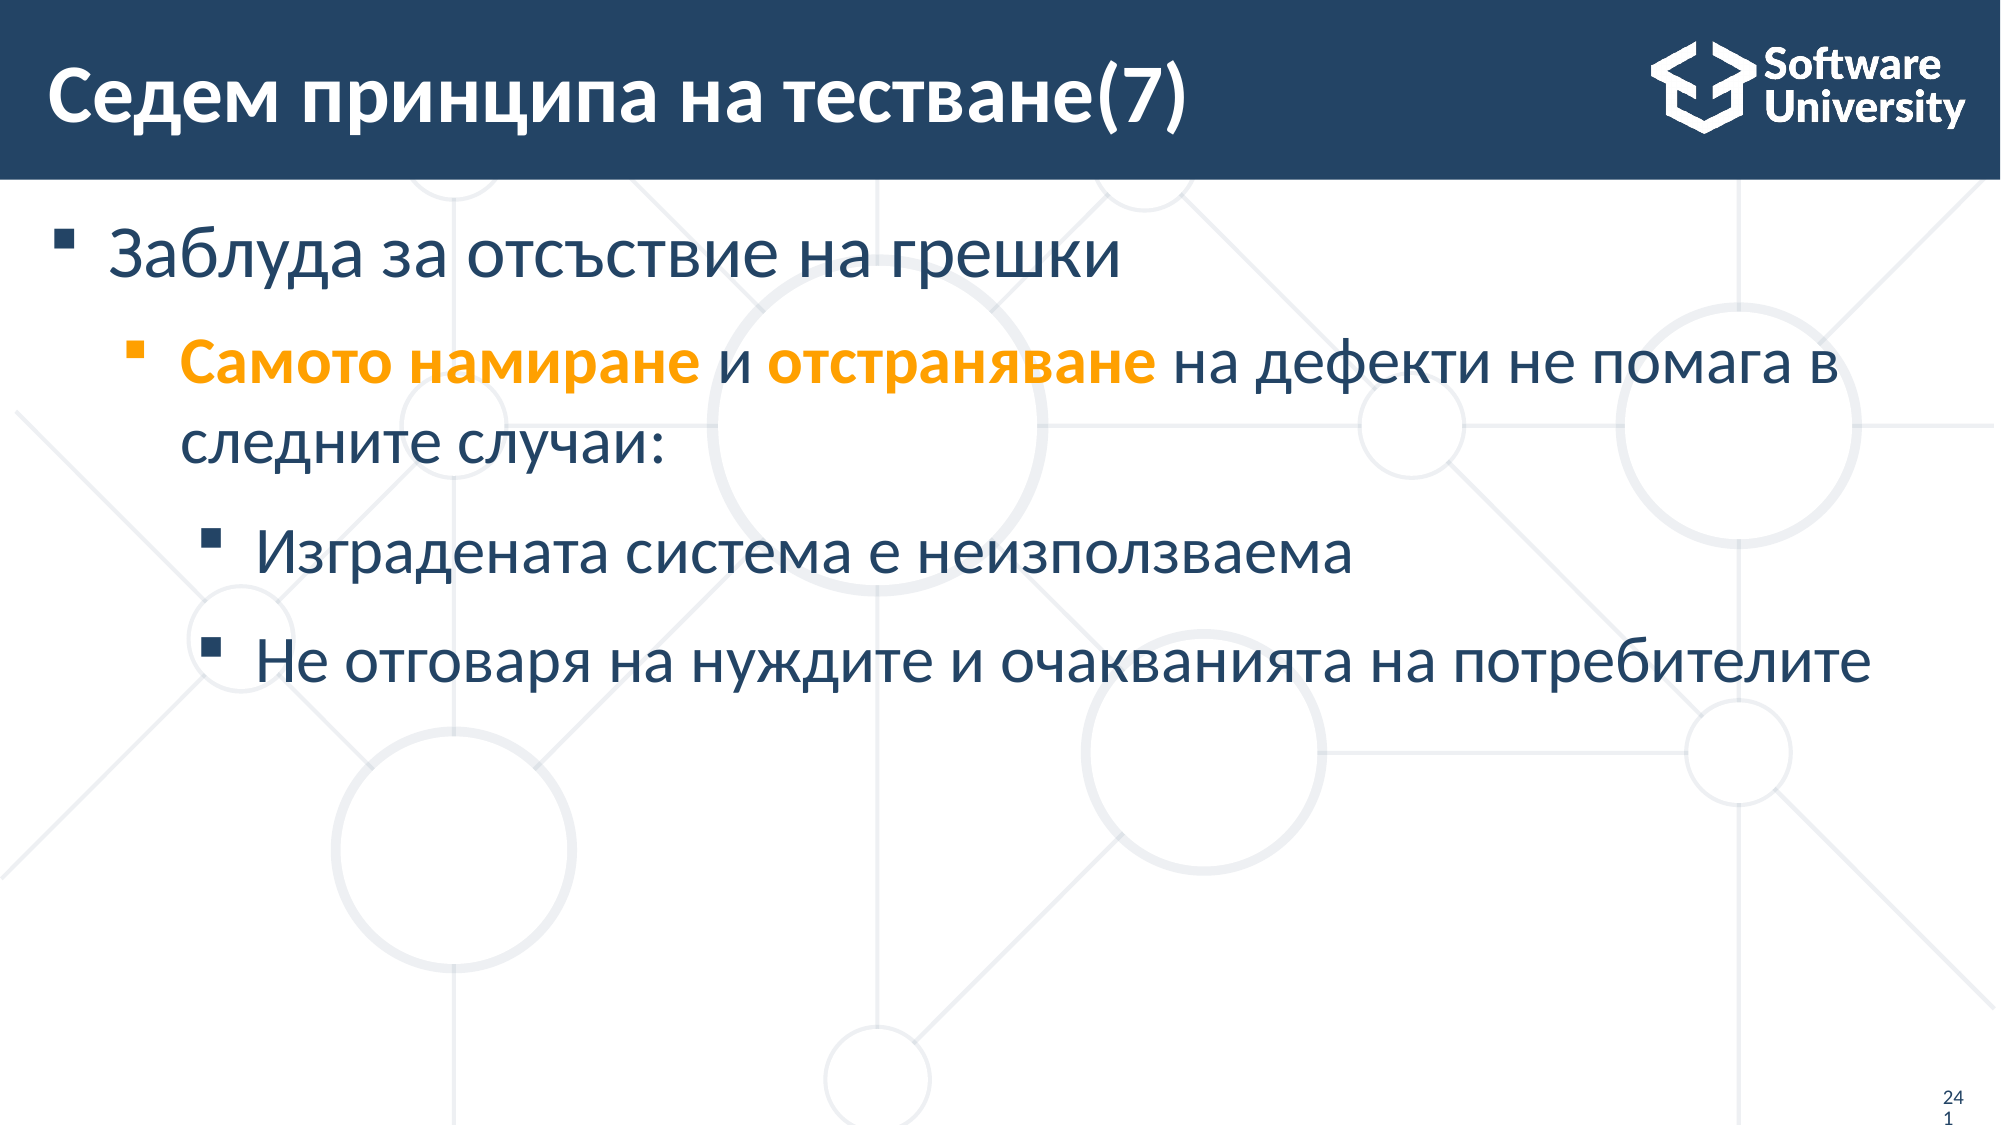

# Седем принципа на тестване(7)
Заблуда за отсъствие на грешки
Самото намиране и отстраняване на дефекти не помага в следните случаи:
Изградената система е неизползваема
Не отговаря на нуждите и очакванията на потребителите
241